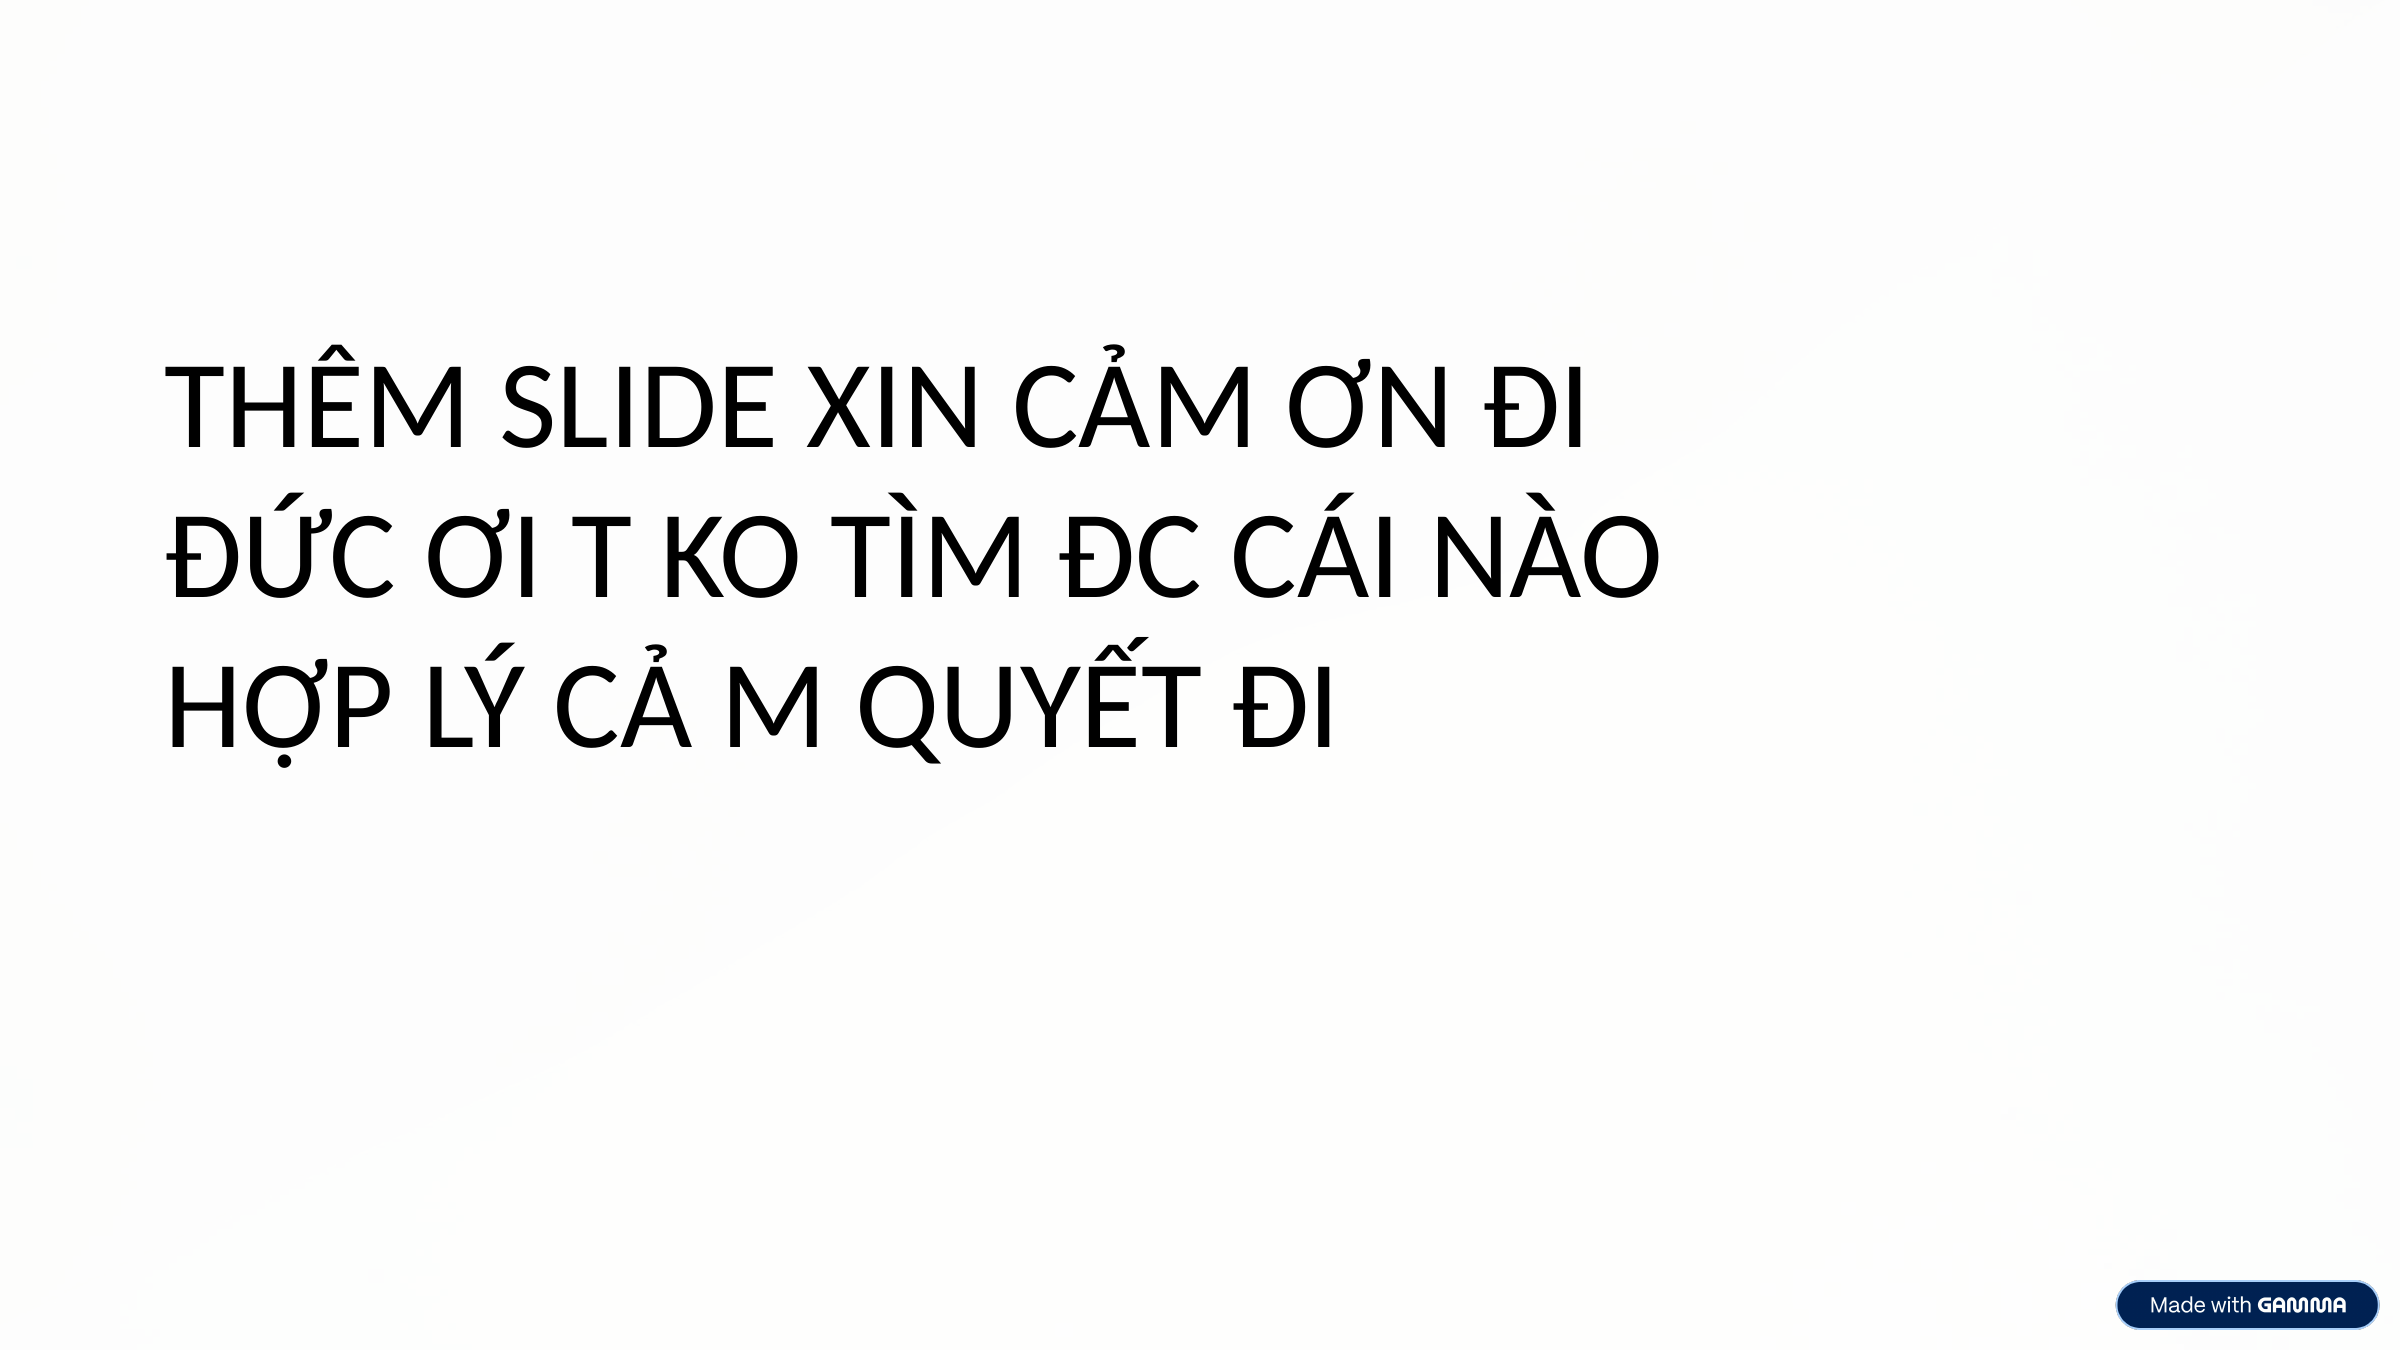

THÊM SLIDE XIN CẢM ƠN ĐI ĐỨC ƠI T KO TÌM ĐC CÁI NÀO HỢP LÝ CẢ M QUYẾT ĐI